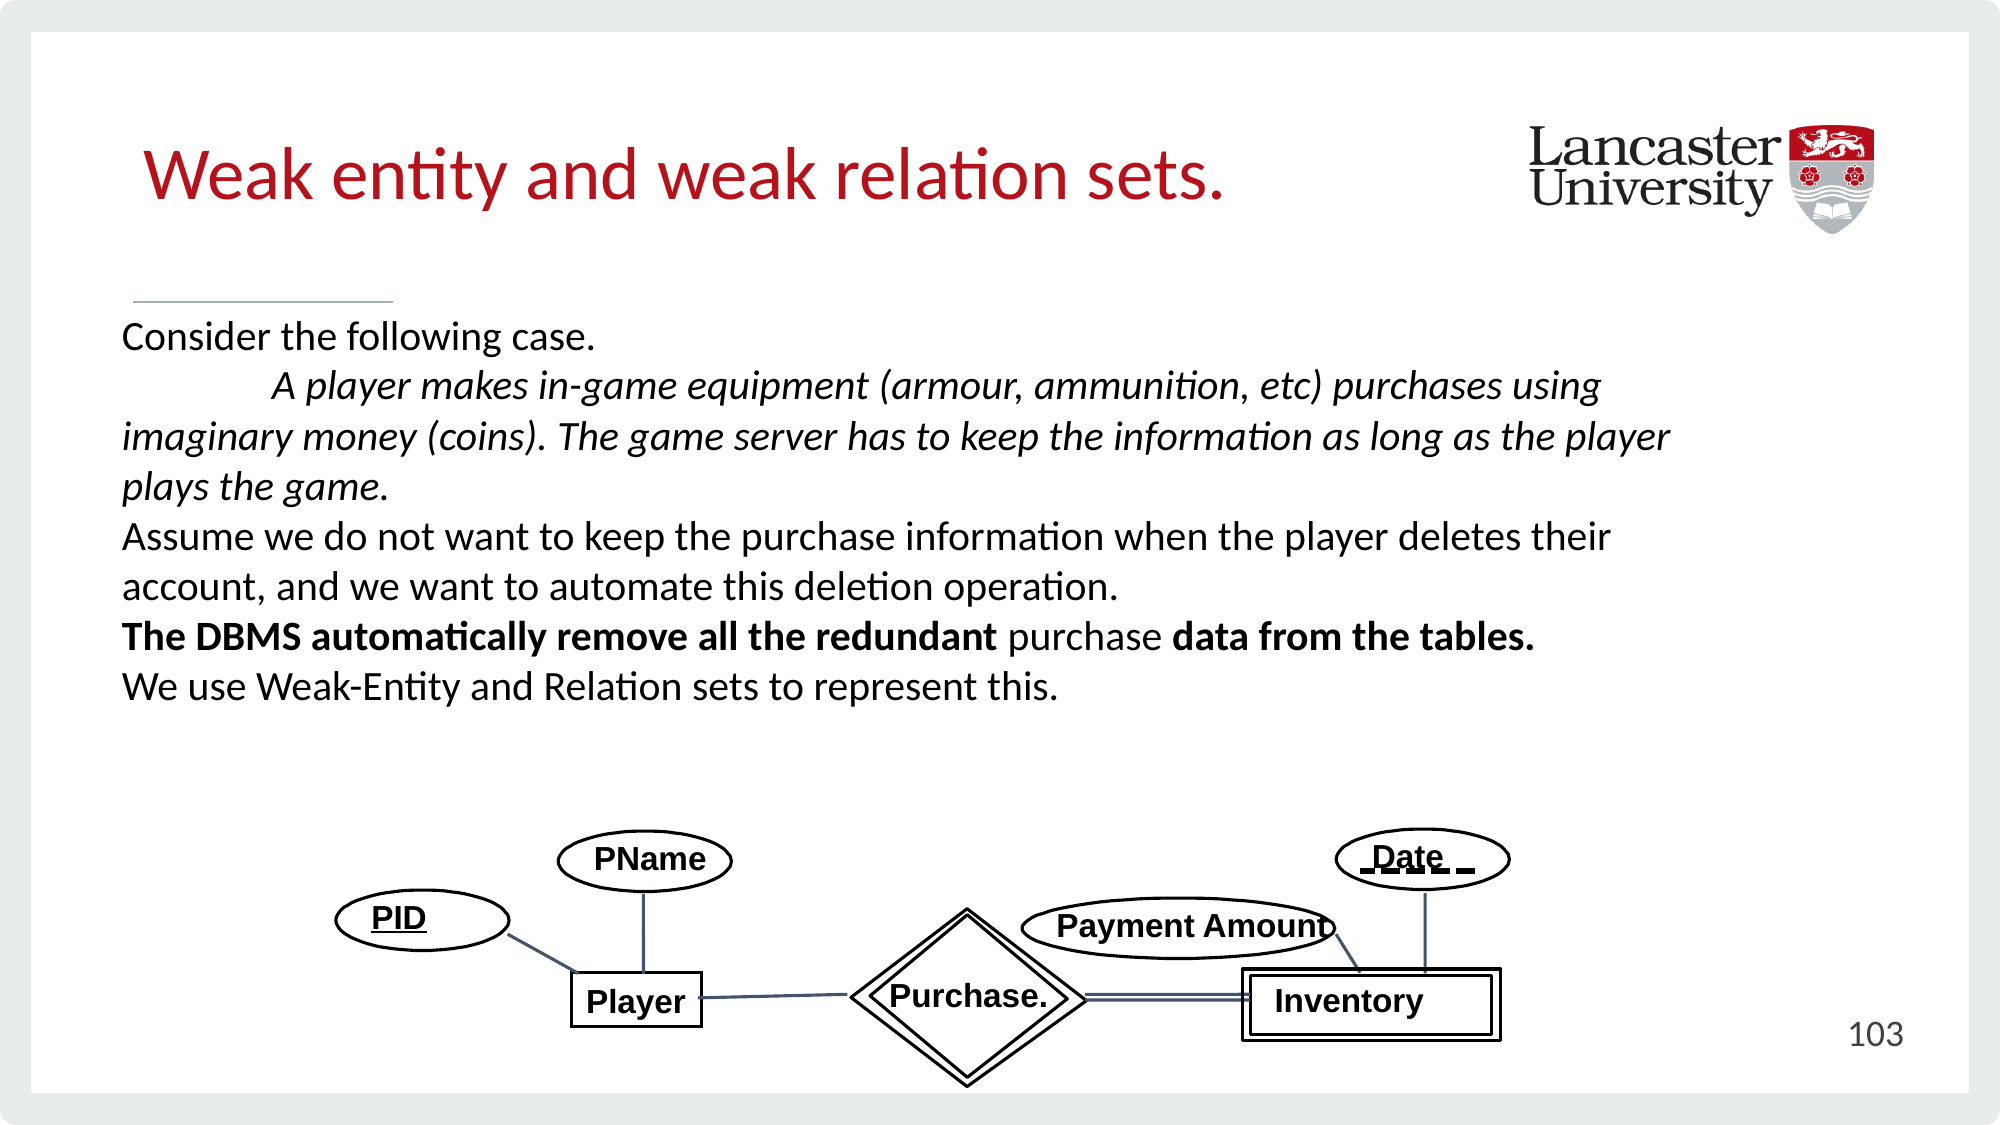

# Weak entity and weak relation sets.
Consider the following case.
	A player makes in-game equipment (armour, ammunition, etc) purchases using imaginary money (coins). The game server has to keep the information as long as the player plays the game.
Assume we do not want to keep the purchase information when the player deletes their account, and we want to automate this deletion operation.
The DBMS automatically remove all the redundant purchase data from the tables.
We use Weak-Entity and Relation sets to represent this.
Date

PName

PID

Payment Amount

Purchase.

Inventory
Player

103